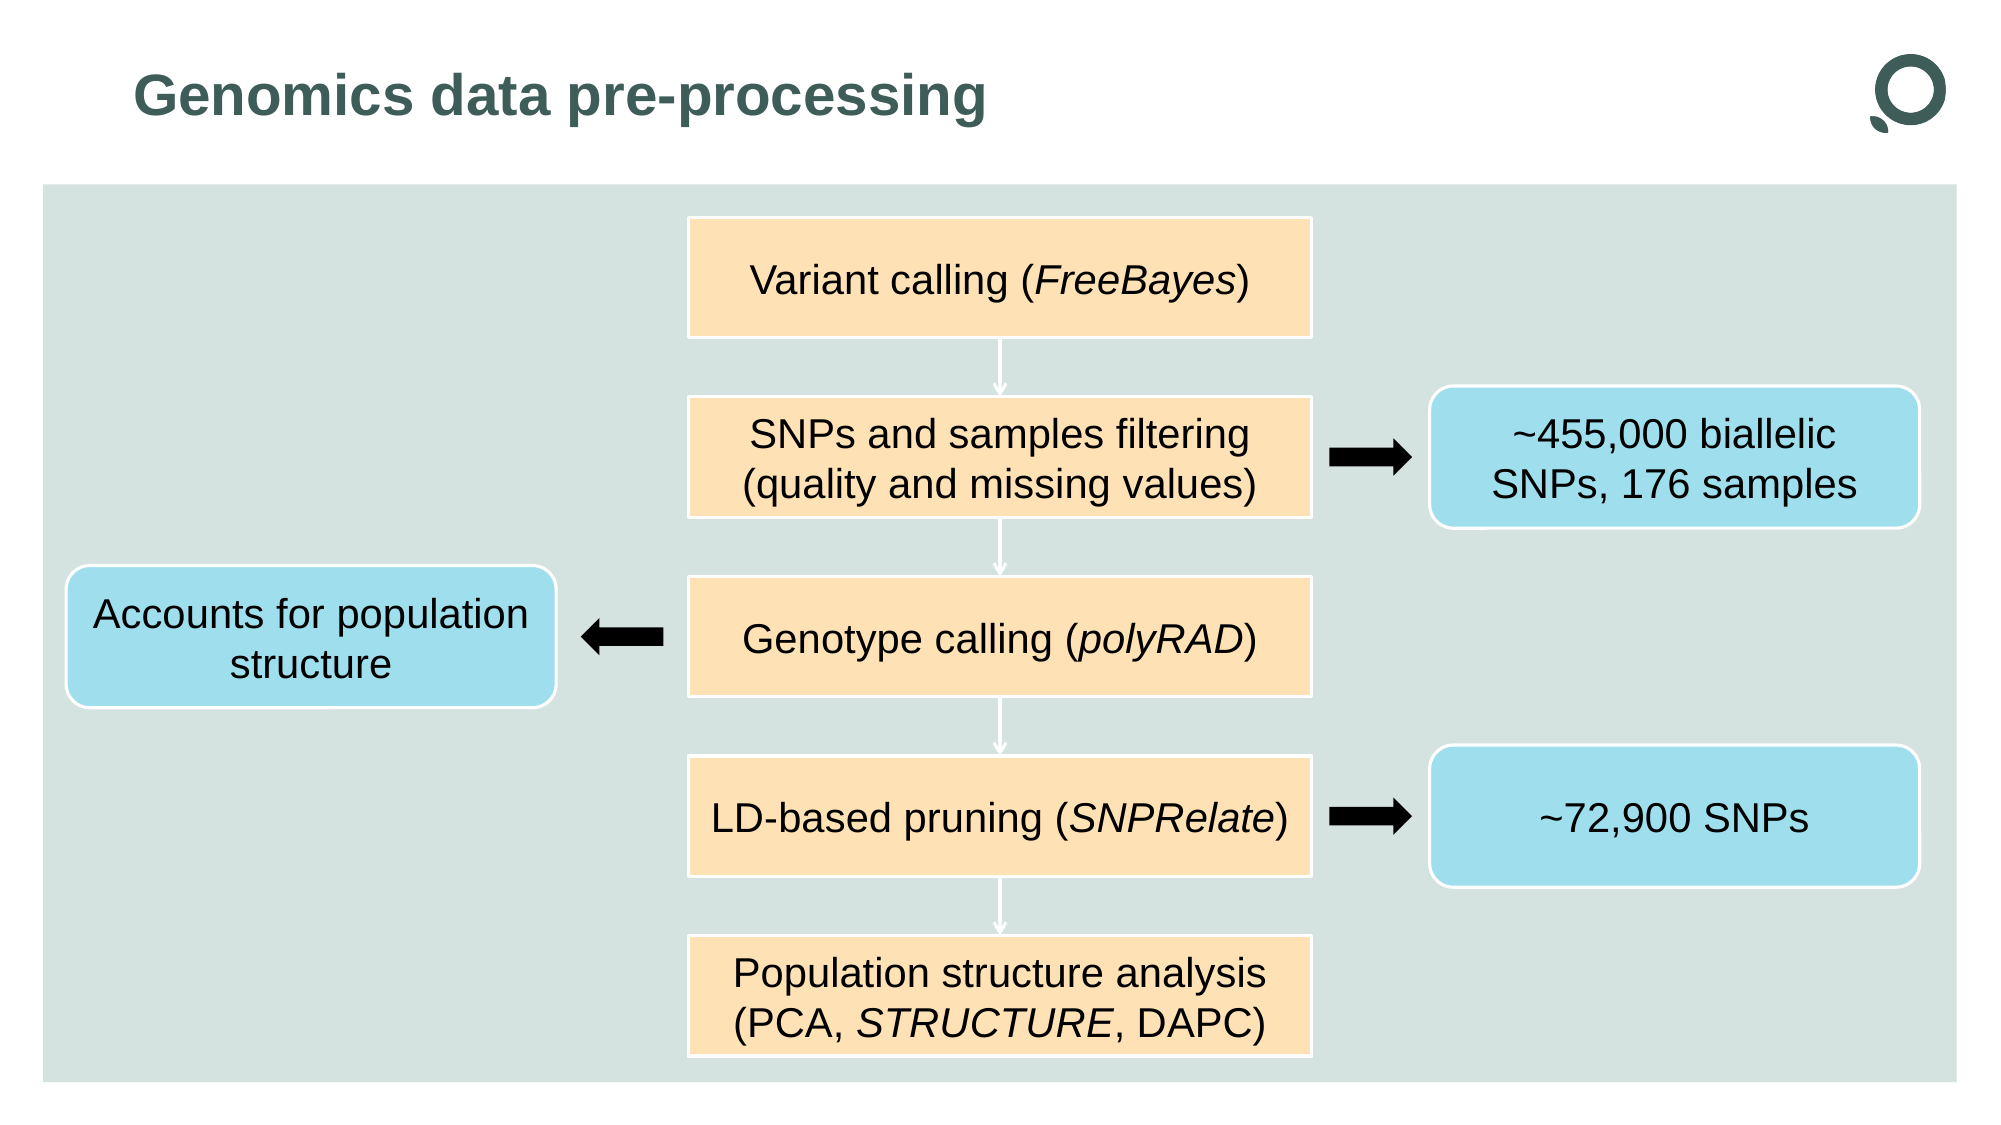

# Genomics data pre-processing
Variant calling (FreeBayes)
~455,000 biallelic SNPs, 176 samples
SNPs and samples filtering (quality and missing values)

Accounts for population structure
Genotype calling (polyRAD)

~72,900 SNPs
LD-based pruning (SNPRelate)

Population structure analysis (PCA, STRUCTURE, DAPC)